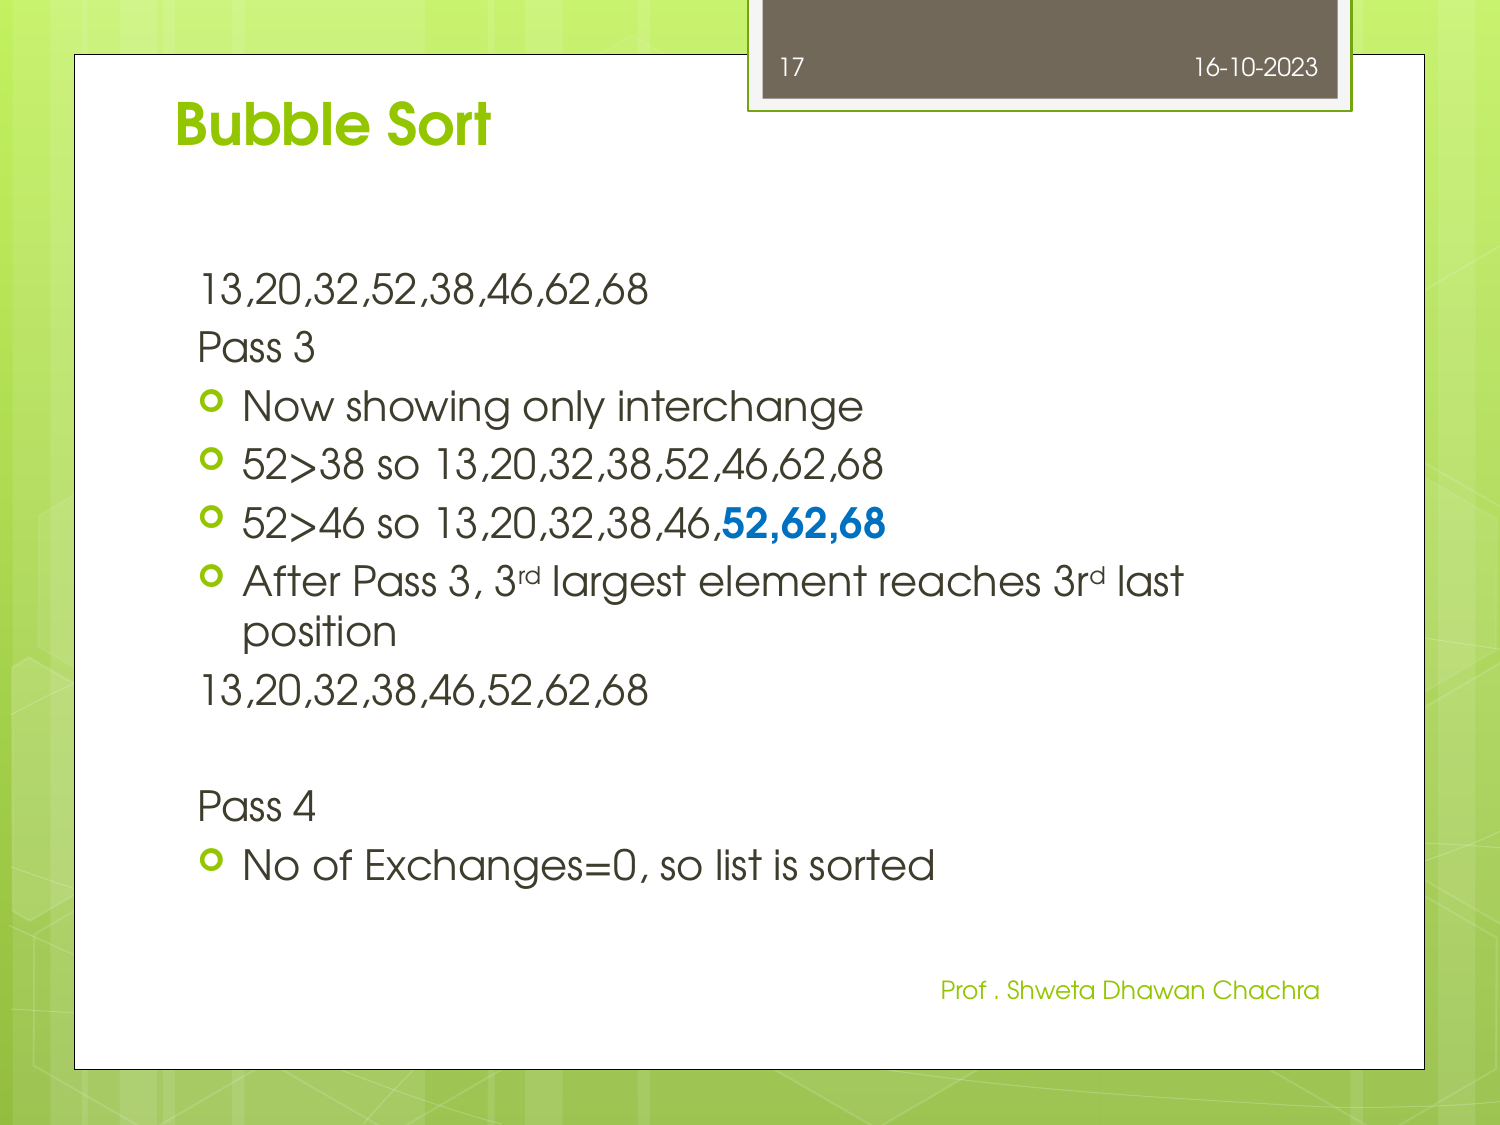

17
16-10-2023
# Bubble Sort
13,20,32,52,38,46,62,68
Pass 3
Now showing only interchange
52>38 so 13,20,32,38,52,46,62,68
52>46 so 13,20,32,38,46,52,62,68
After Pass 3, 3rd largest element reaches 3rd last position
13,20,32,38,46,52,62,68

Pass 4
No of Exchanges=0, so list is sorted

Prof . Shweta Dhawan Chachra